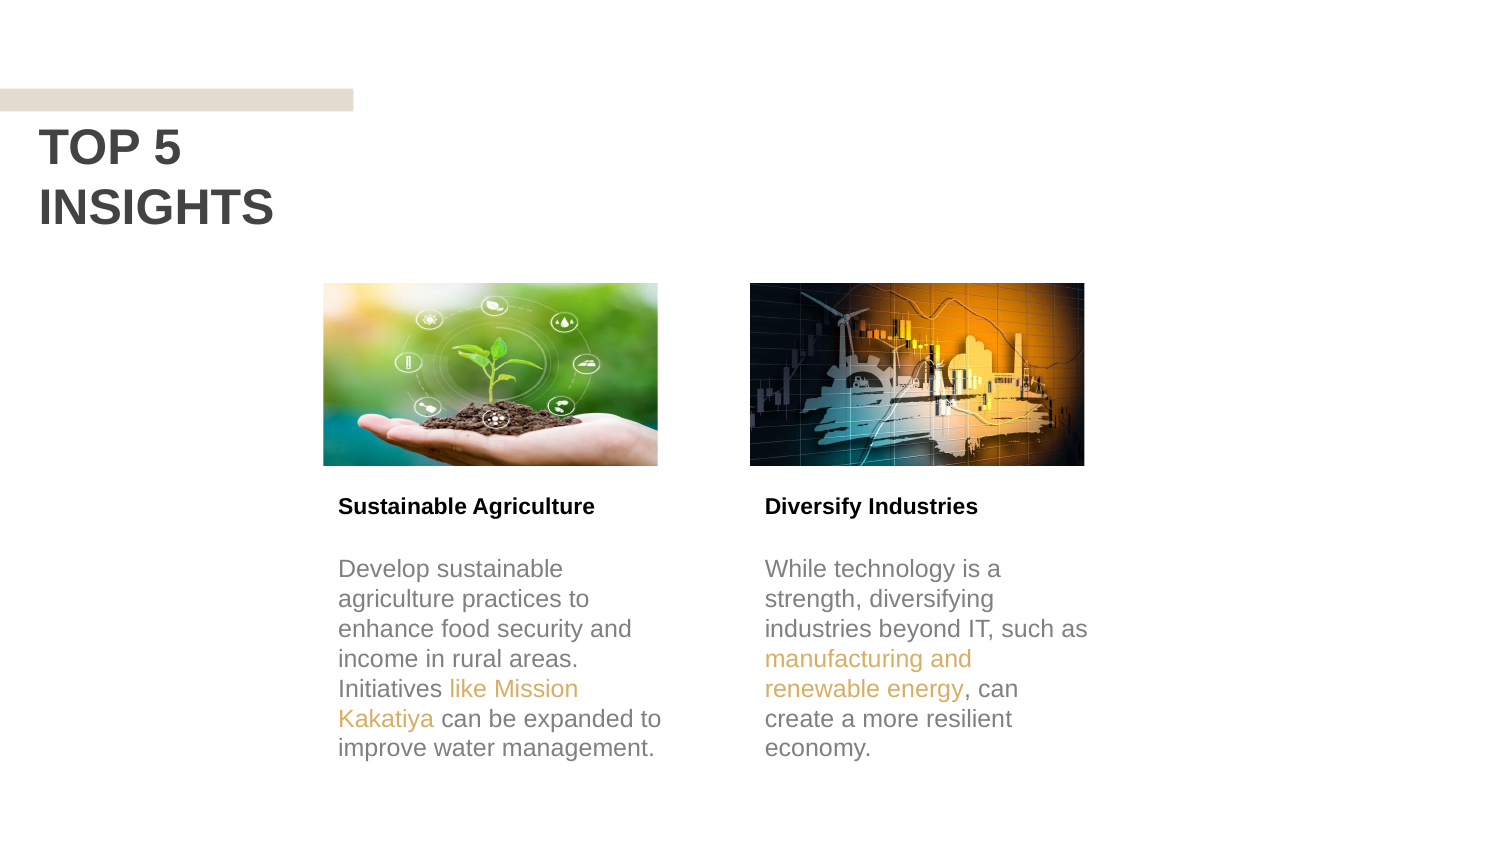

# TOP 5 INSIGHTS

Sustainable Agriculture
Diversify Industries
Develop sustainable agriculture practices to enhance food security and income in rural areas. Initiatives like Mission Kakatiya can be expanded to improve water management.
While technology is a strength, diversifying industries beyond IT, such as manufacturing and renewable energy, can create a more resilient economy.